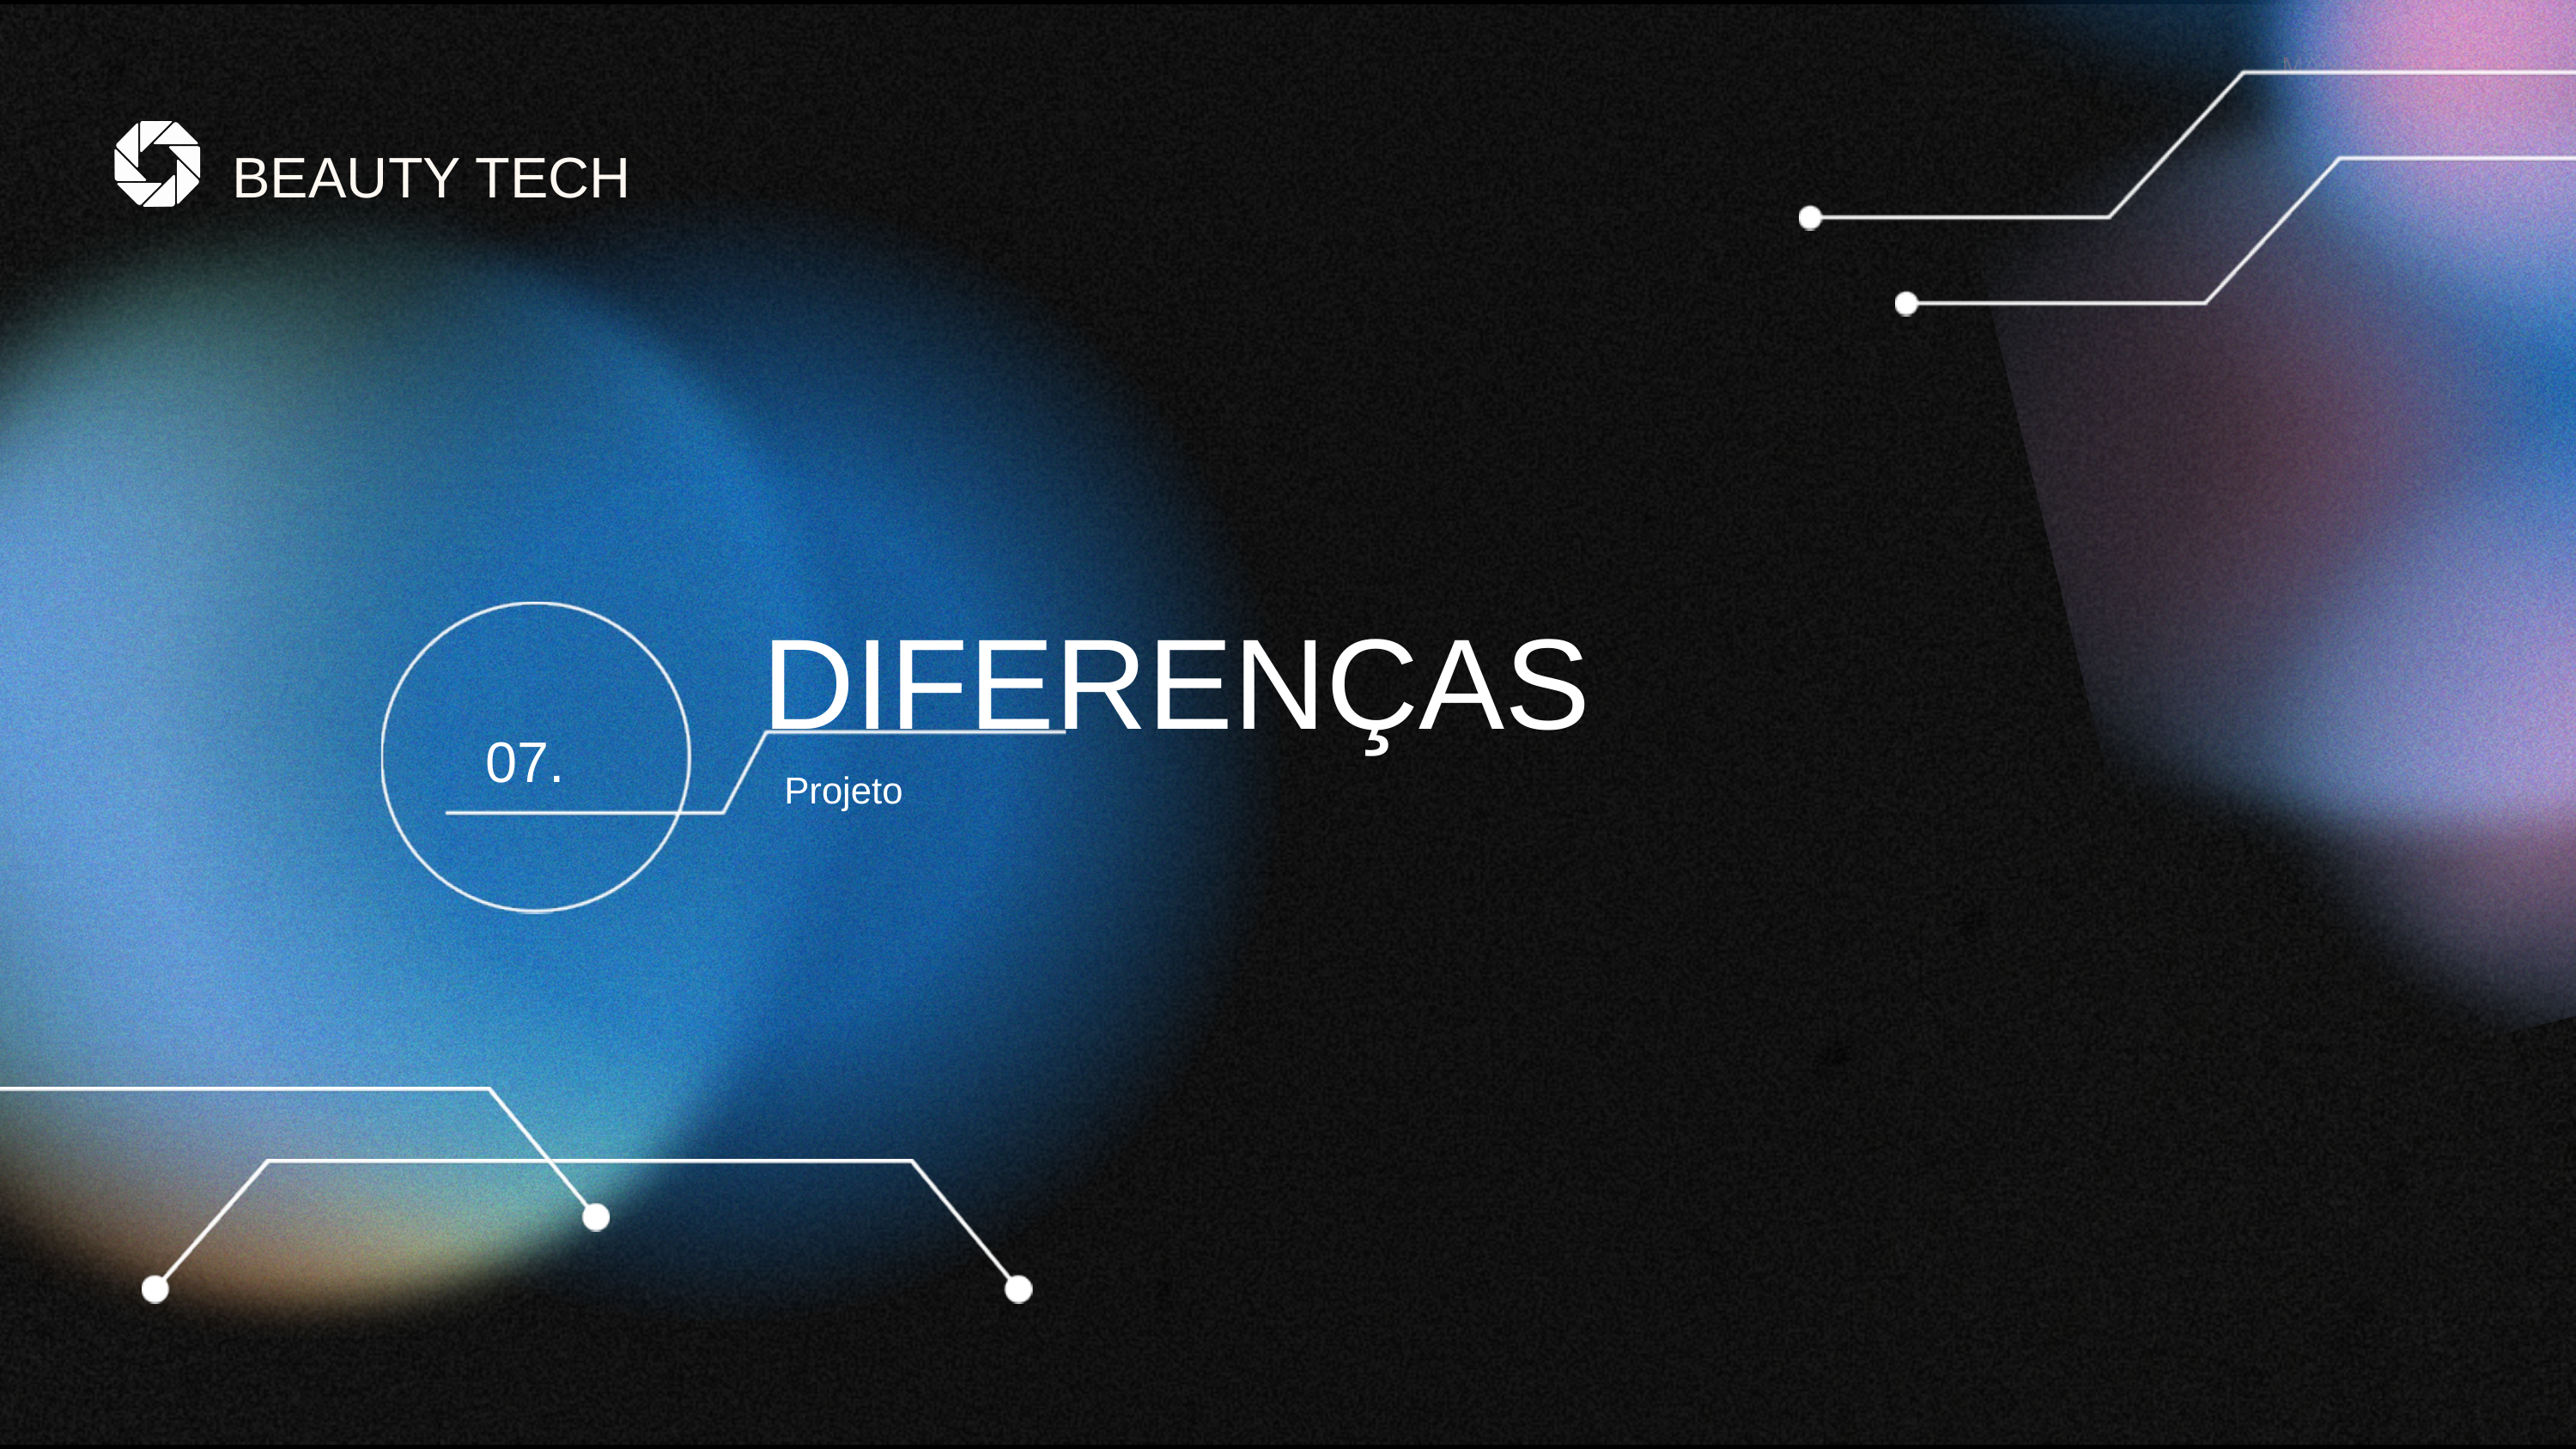

MANDATORY PAGE

BEAUTY TECH

DIFERENÇAS

07.
Projeto